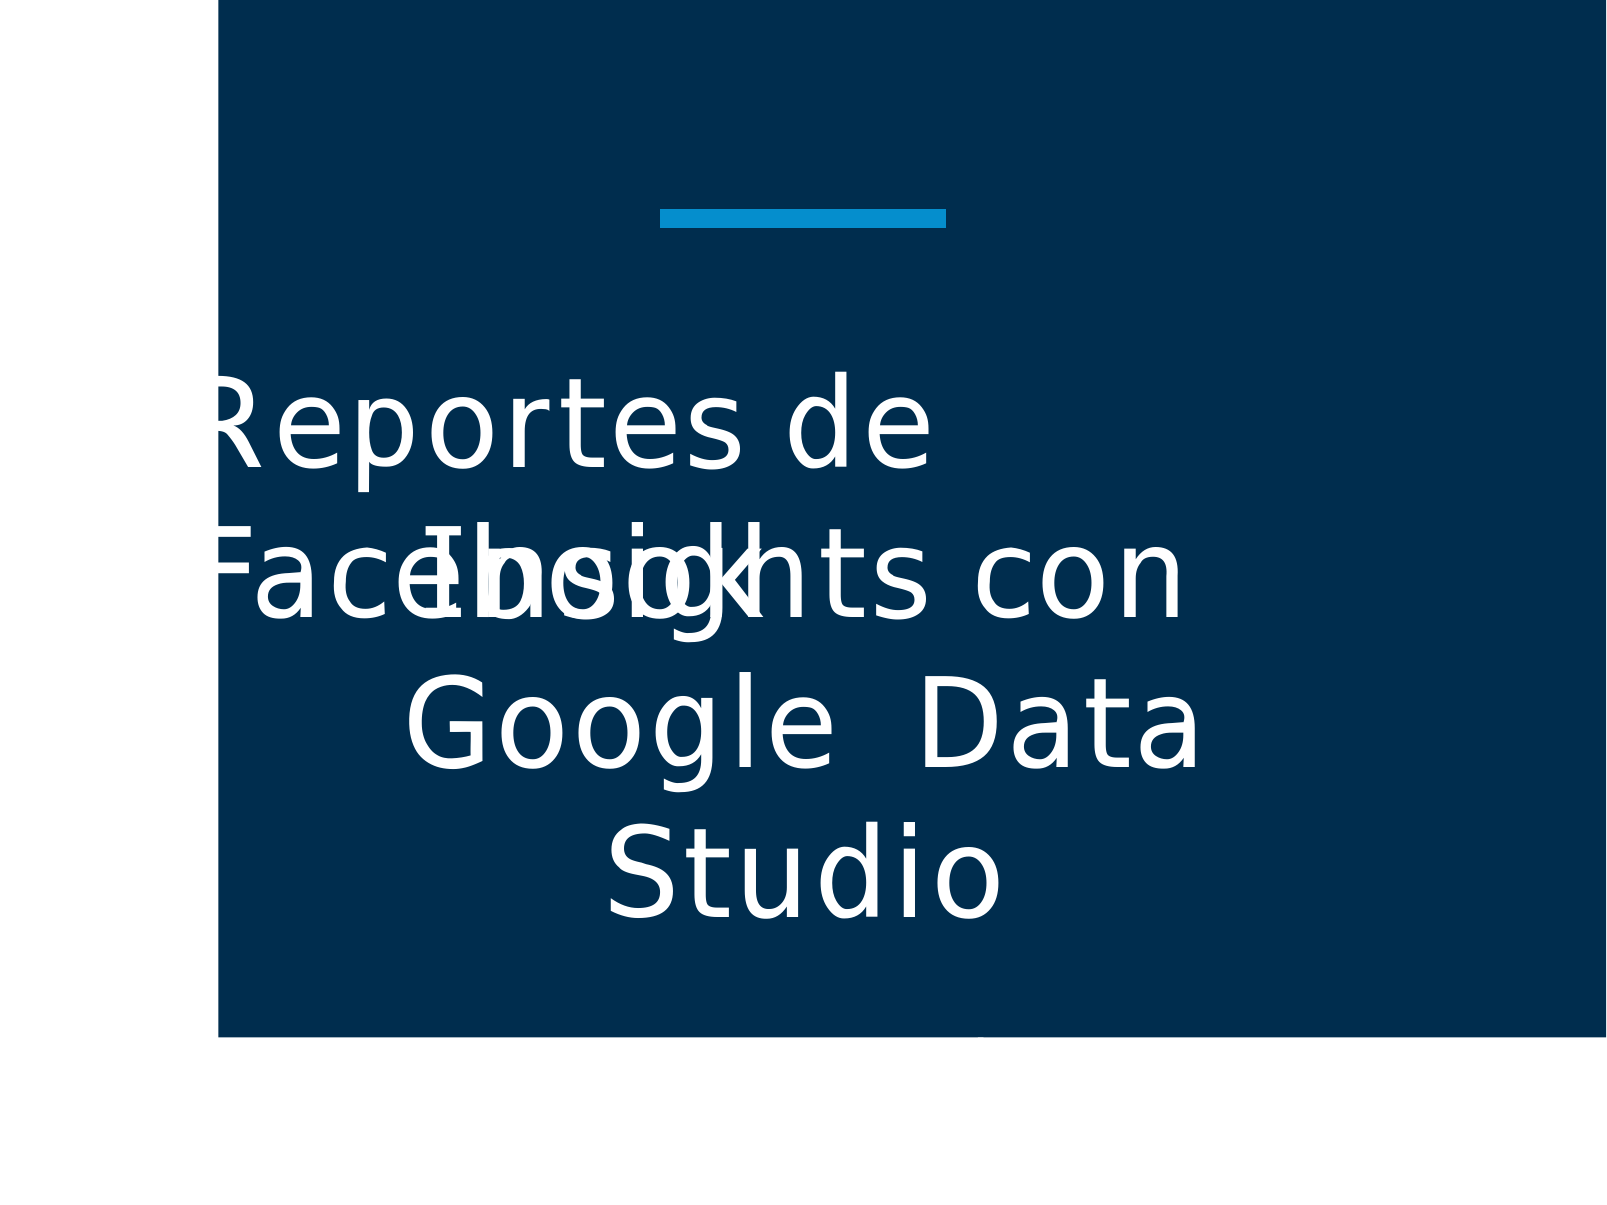

# Reportes de Facebook
Insights con Google  Data Studio
Con Supermetrics